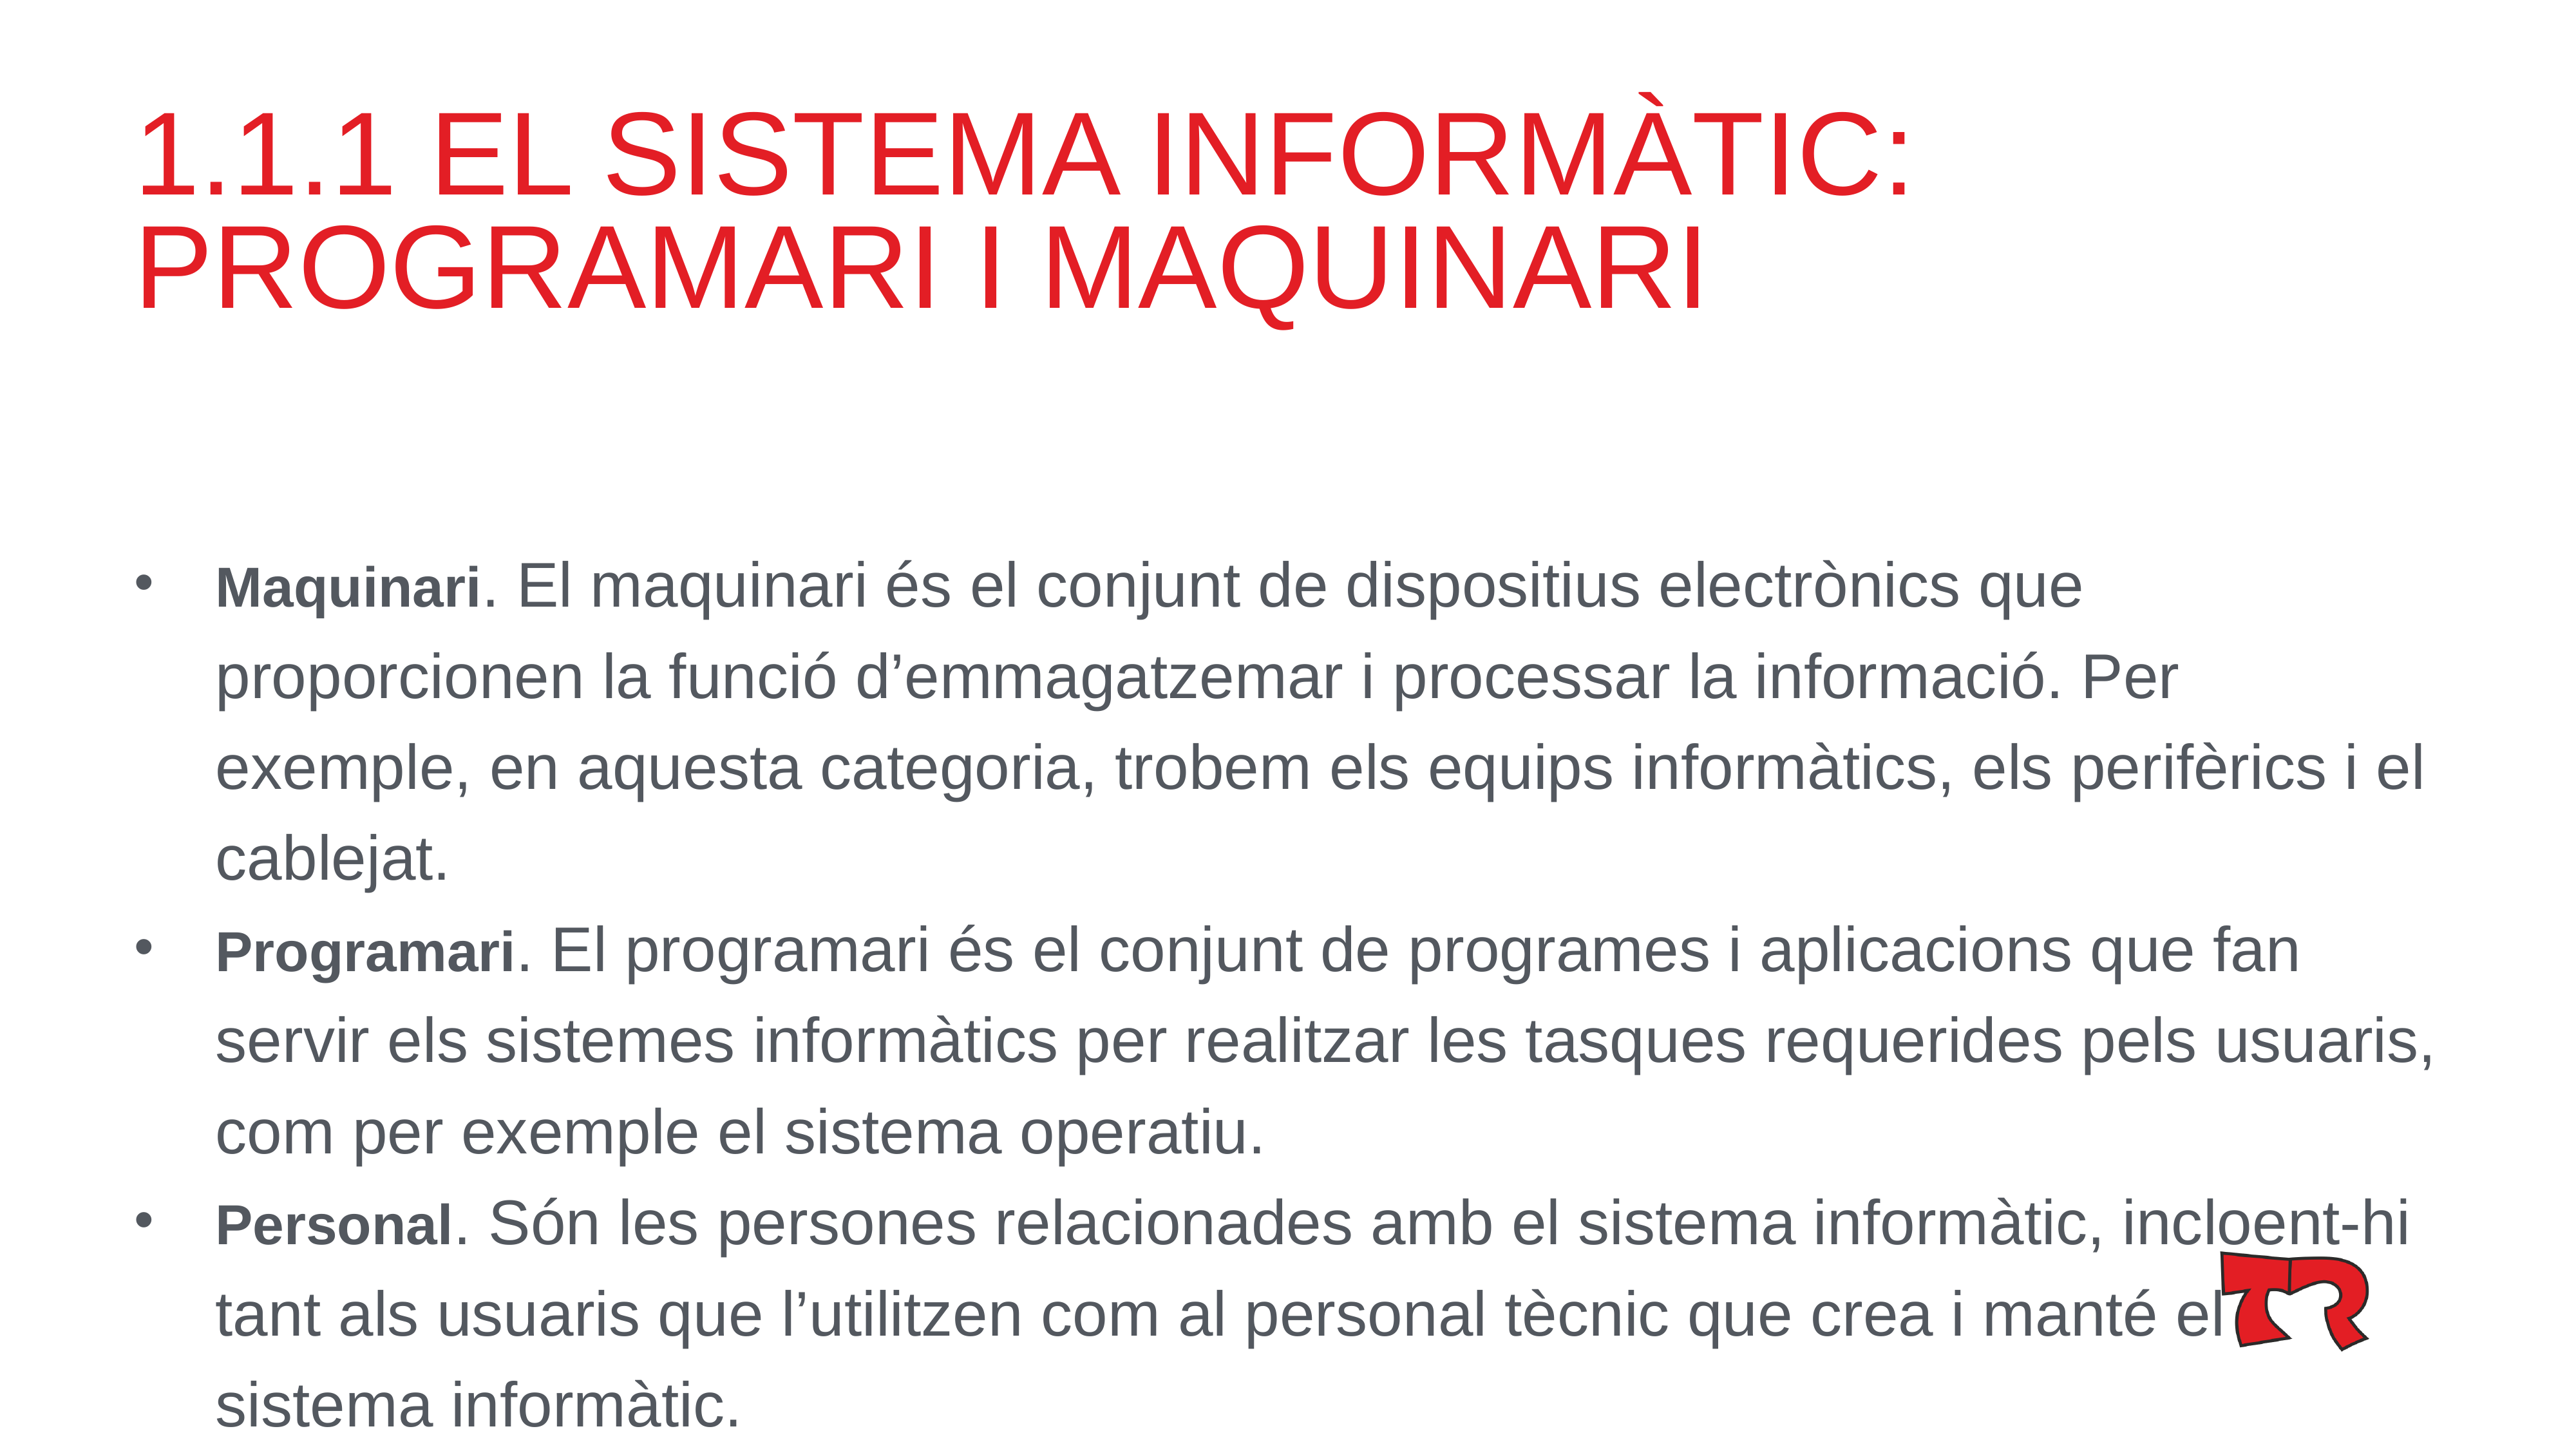

# 1.1.1 EL SISTEMA INFORMÀTIC: PROGRAMARI I MAQUINARI
Maquinari. El maquinari és el conjunt de dispositius electrònics que proporcionen la funció d’emmagatzemar i processar la informació. Per exemple, en aquesta categoria, trobem els equips informàtics, els perifèrics i el cablejat.
Programari. El programari és el conjunt de programes i aplicacions que fan servir els sistemes informàtics per realitzar les tasques requerides pels usuaris, com per exemple el sistema operatiu.
Personal. Són les persones relacionades amb el sistema informàtic, incloent-hi tant als usuaris que l’utilitzen com al personal tècnic que crea i manté el sistema informàtic.